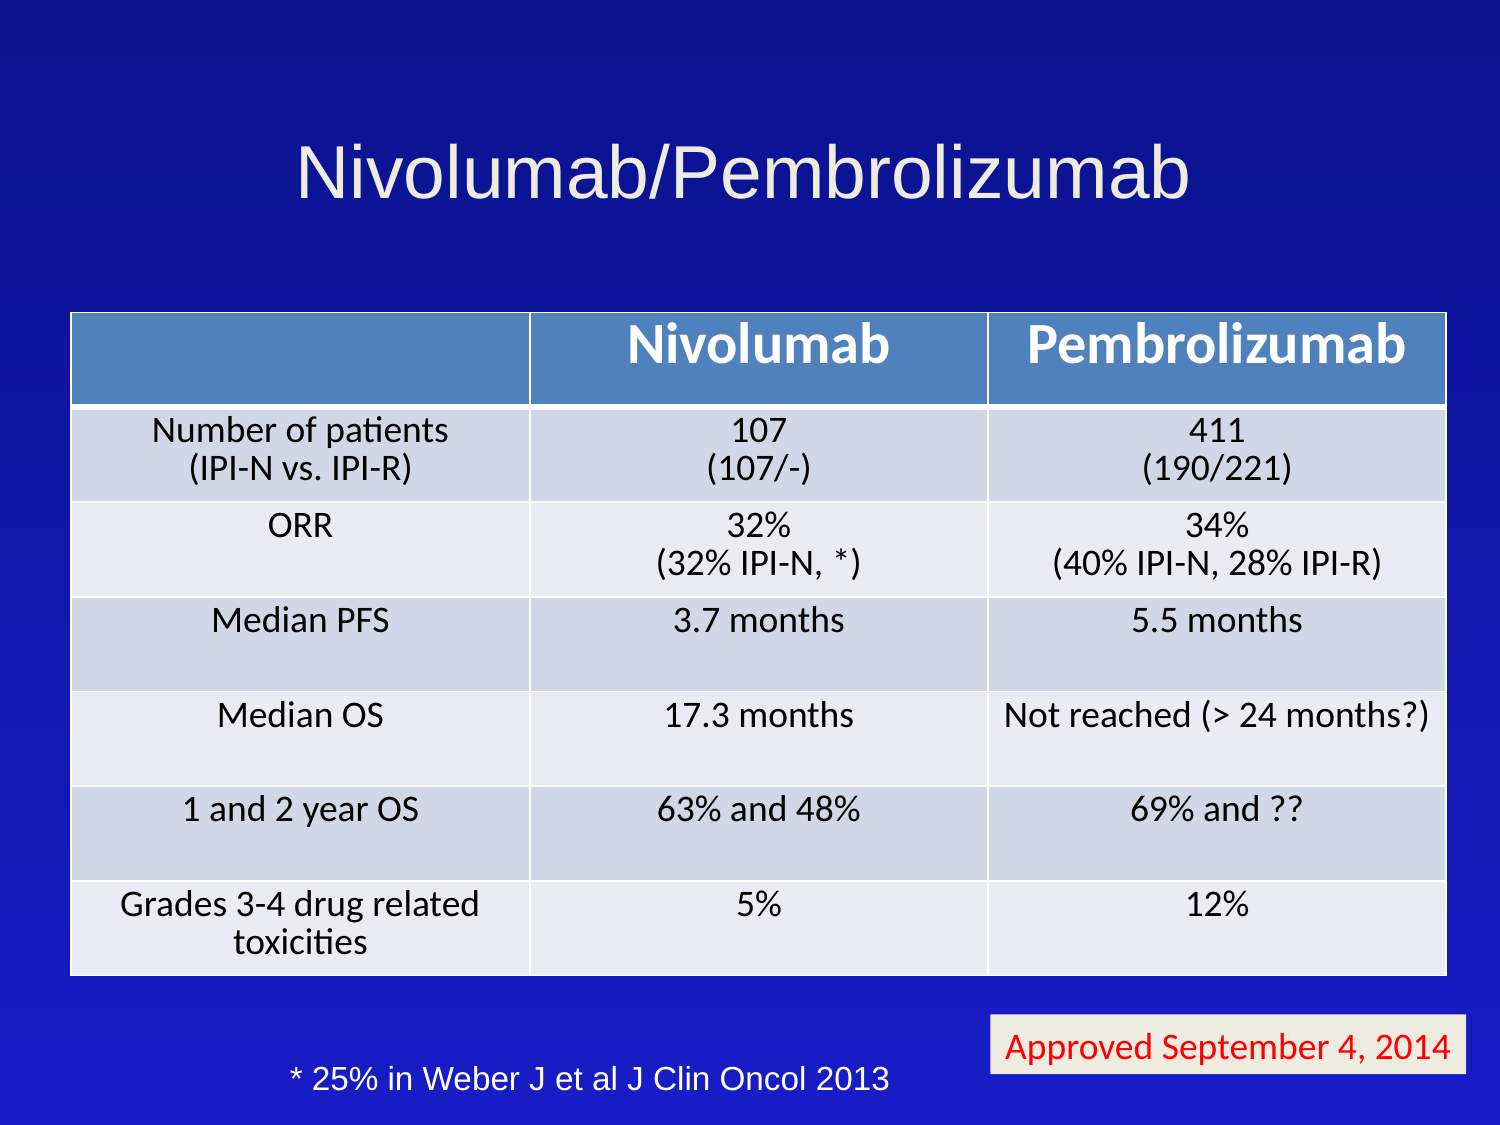

# Nivolumab/Pembrolizumab
|  | Nivolumab | Pembrolizumab |
| --- | --- | --- |
| Number of patients (IPI-N vs. IPI-R) | 107 (107/-) | 411 (190/221) |
| ORR | 32% (32% IPI-N, \*) | 34% (40% IPI-N, 28% IPI-R) |
| Median PFS | 3.7 months | 5.5 months |
| Median OS | 17.3 months | Not reached (> 24 months?) |
| 1 and 2 year OS | 63% and 48% | 69% and ?? |
| Grades 3-4 drug related toxicities | 5% | 12% |
Approved September 4, 2014
* 25% in Weber J et al J Clin Oncol 2013